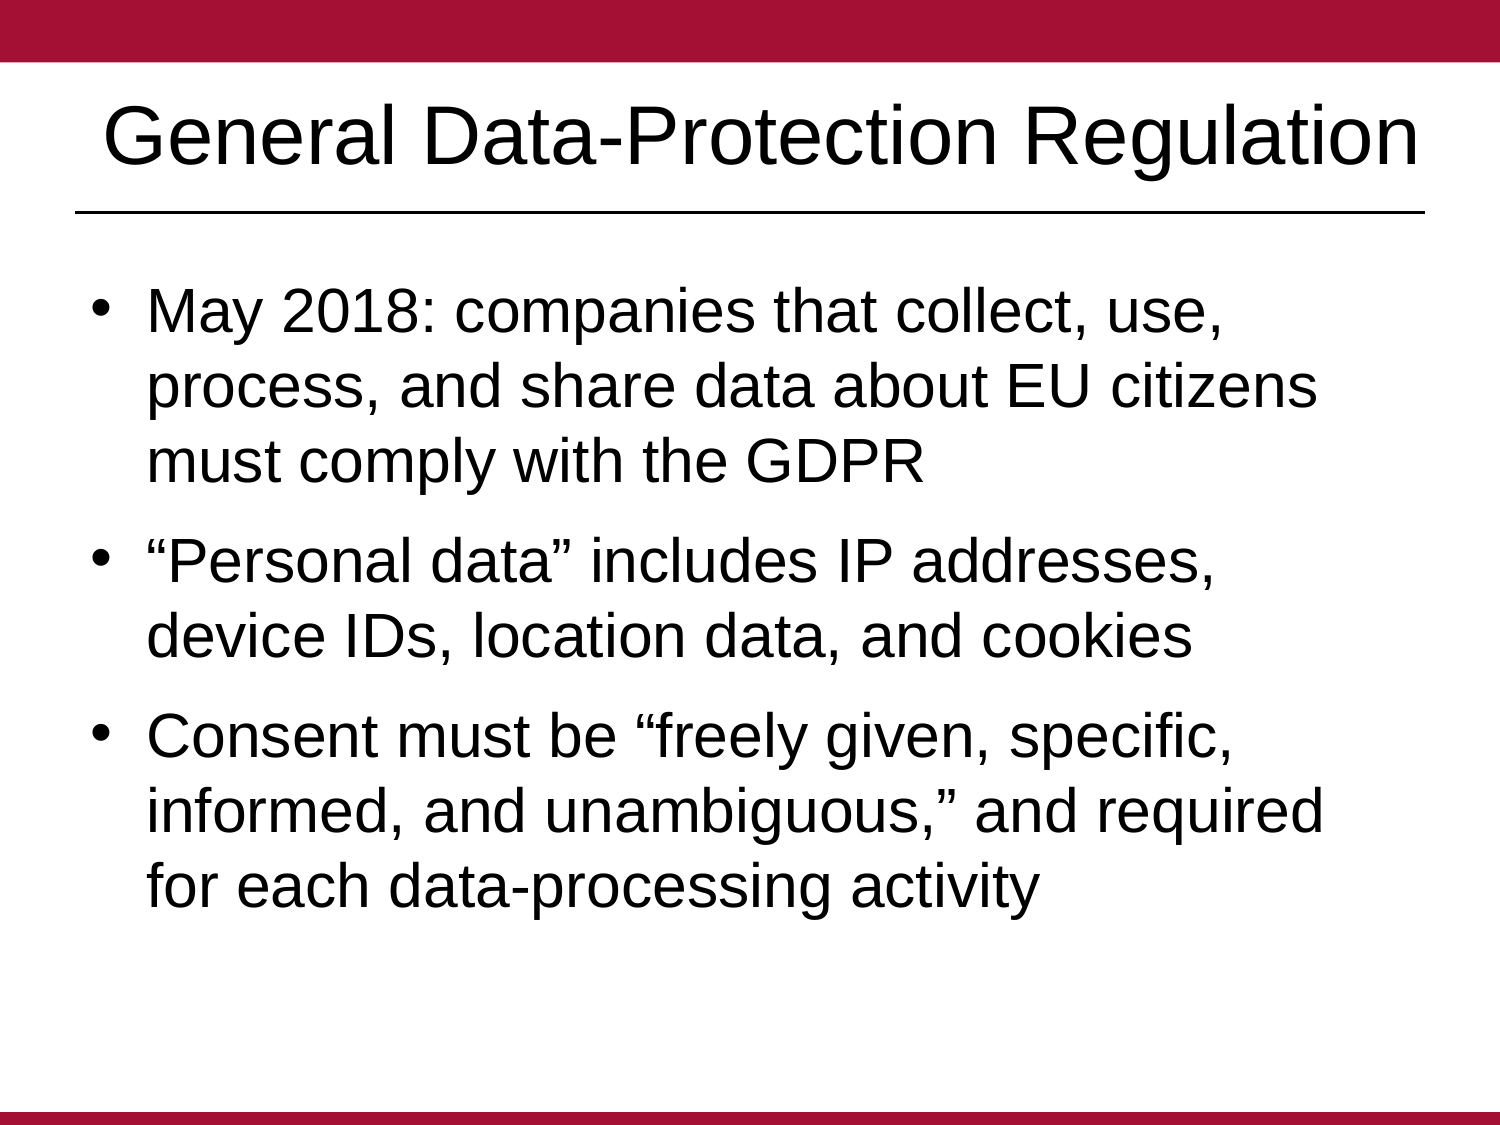

# General Data-Protection Regulation
May 2018: companies that collect, use, process, and share data about EU citizens must comply with the GDPR
“Personal data” includes IP addresses, device IDs, location data, and cookies
Consent must be “freely given, specific, informed, and unambiguous,” and required for each data-processing activity